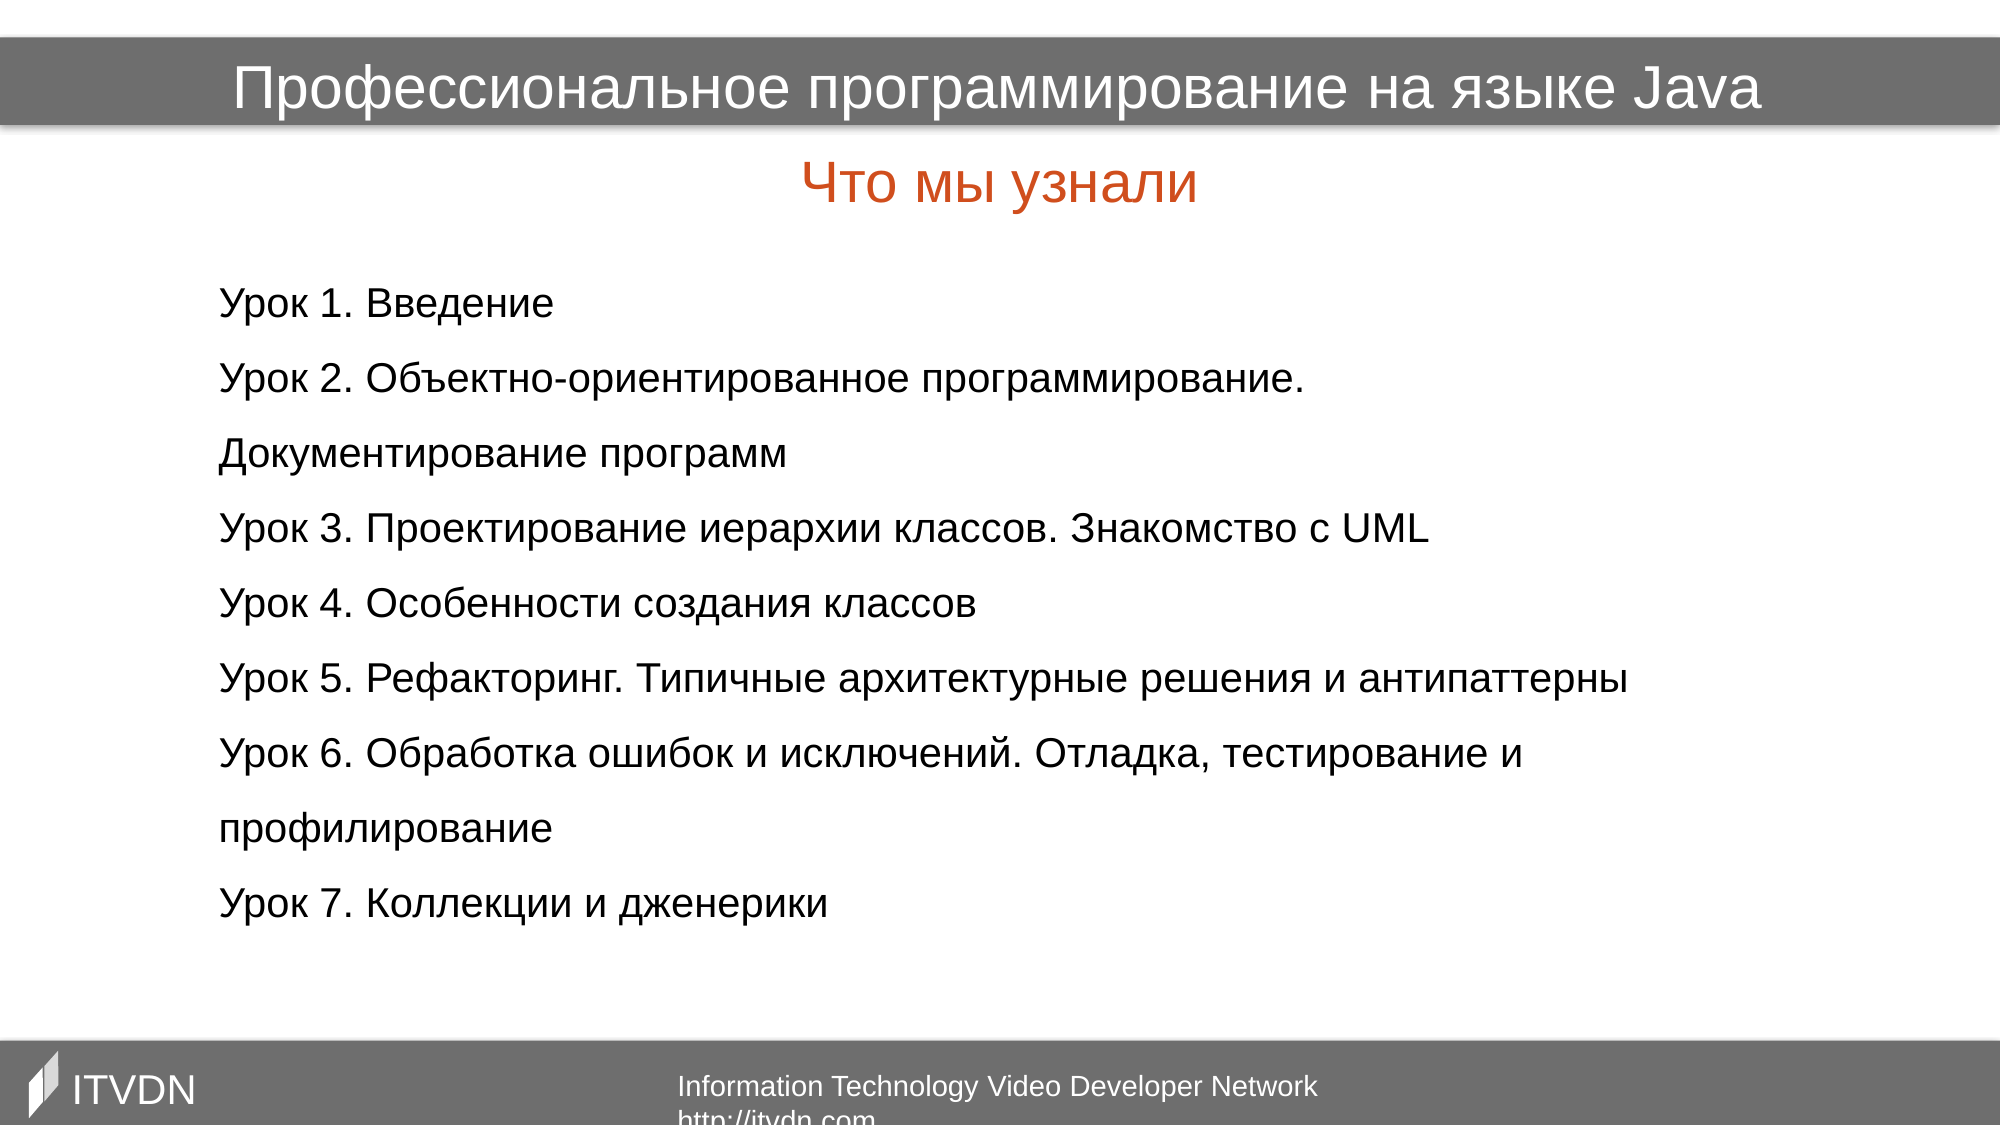

Профессиональное программирование на языке Java
Что мы узнали
Урок 1. Введение
Урок 2. Объектно-ориентированное программирование.
Документирование программ
Урок 3. Проектирование иерархии классов. Знакомство с UML
Урок 4. Особенности создания классов
Урок 5. Рефакторинг. Типичные архитектурные решения и антипаттерны
Урок 6. Обработка ошибок и исключений. Отладка, тестирование и профилирование
Урок 7. Коллекции и дженерики

ITVDN
Information Technology Video Developer Network                                                       http://itvdn.com